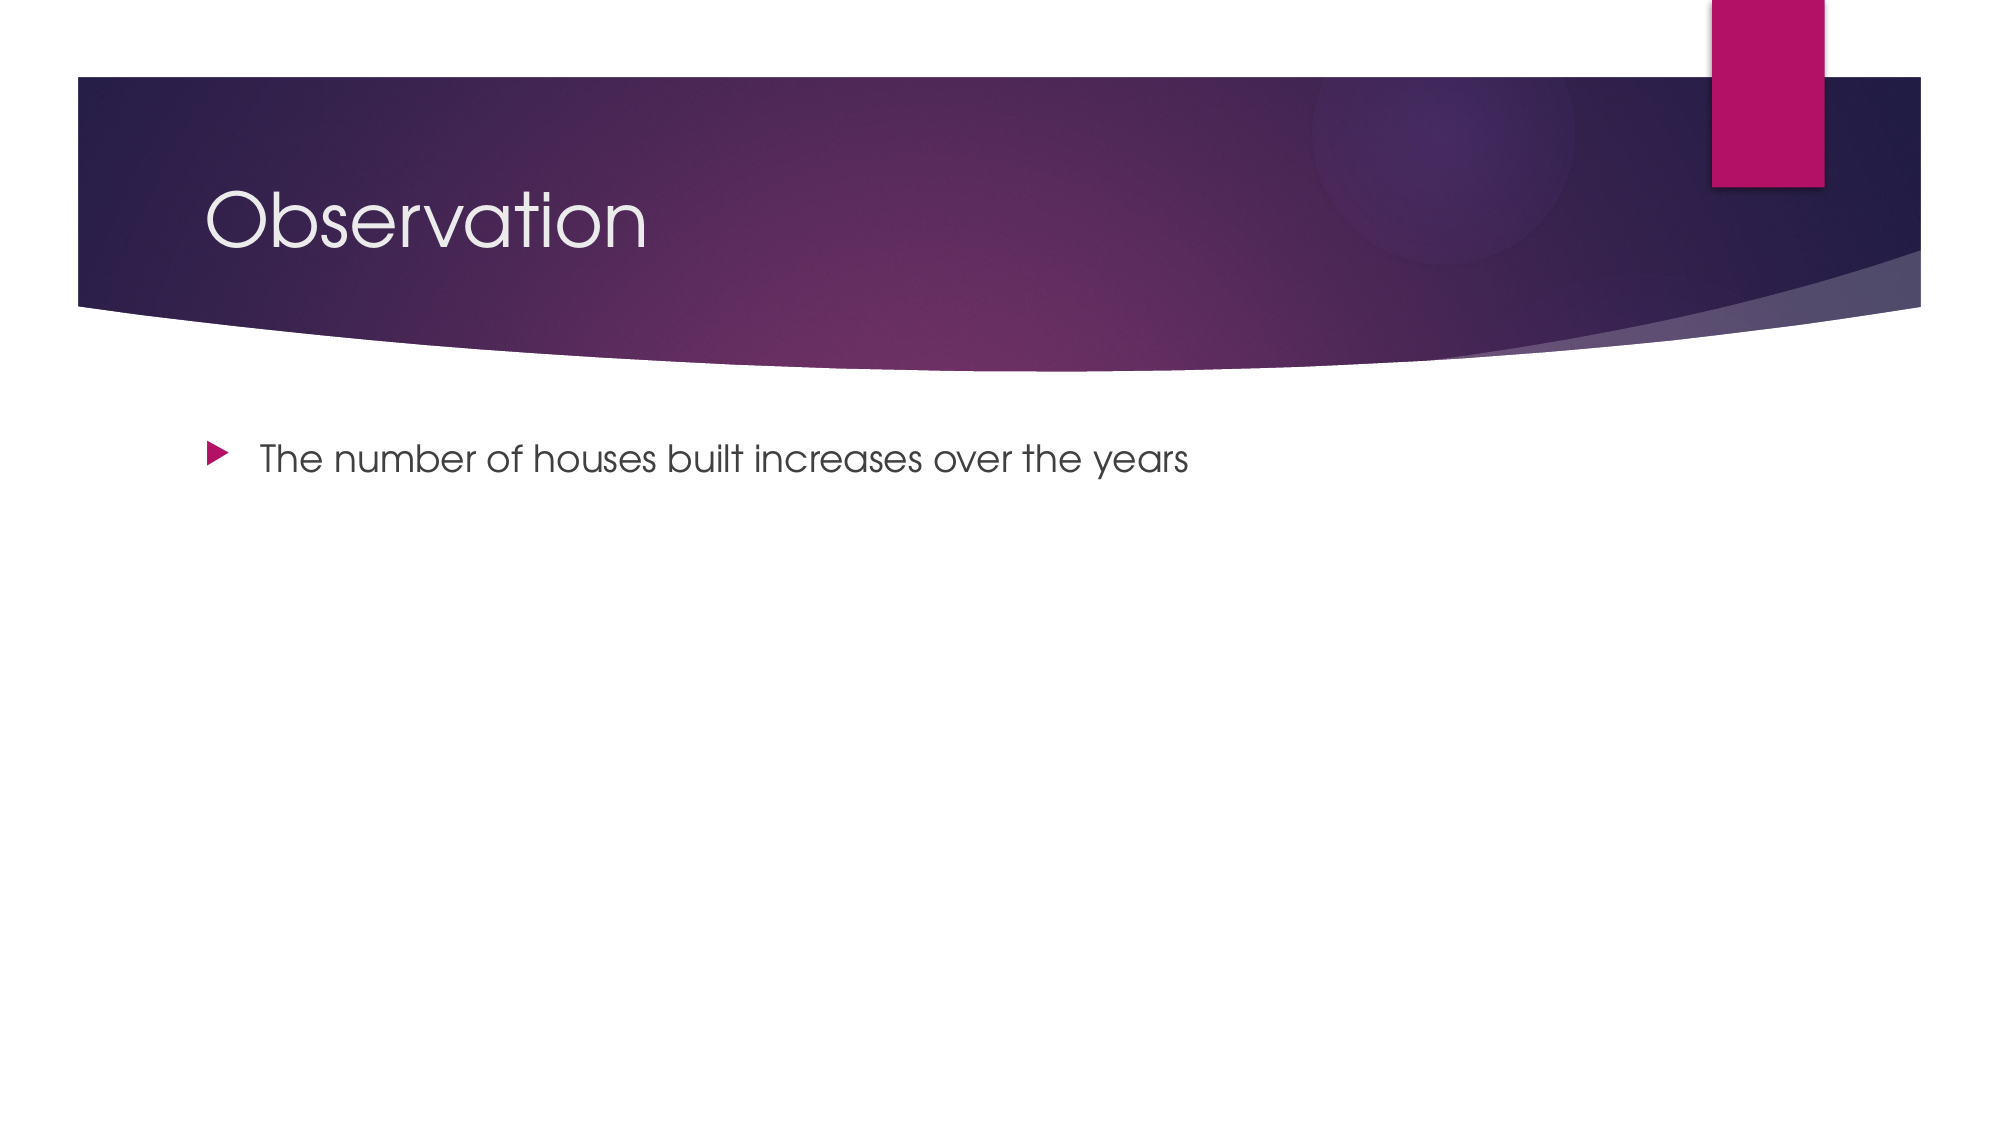

# Observation
The number of houses built increases over the years